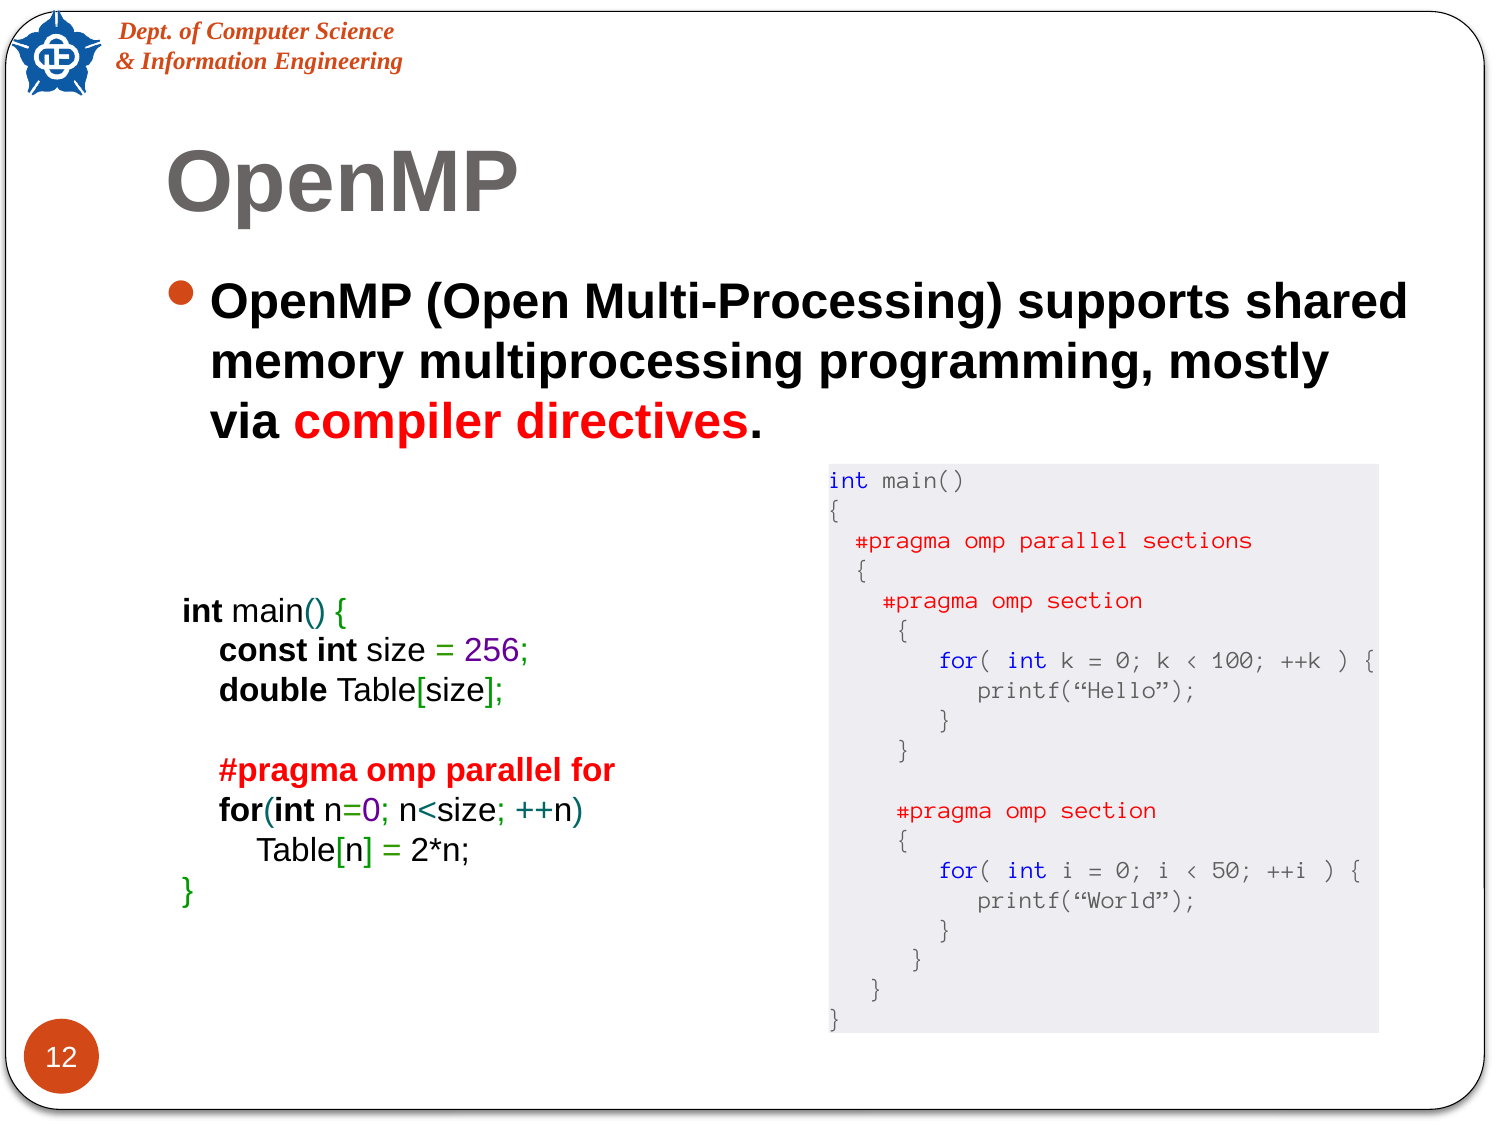

# OpenMP
OpenMP (Open Multi-Processing) supports shared memory multiprocessing programming, mostly via compiler directives.
int main()
{
  #pragma omp parallel sections
  {
    #pragma omp section
     {
        for( int k = 0; k < 100; ++k ) {
	printf(“Hello”);
        }
     }

     #pragma omp section
     {
        for( int i = 0; i < 50; ++i ) {
	printf(“World”);
        }
      }
   }
}
int main() {
    const int size = 256;
    double Table[size];

    #pragma omp parallel for
    for(int n=0; n<size; ++n)
        Table[n] = 2*n;
}
12